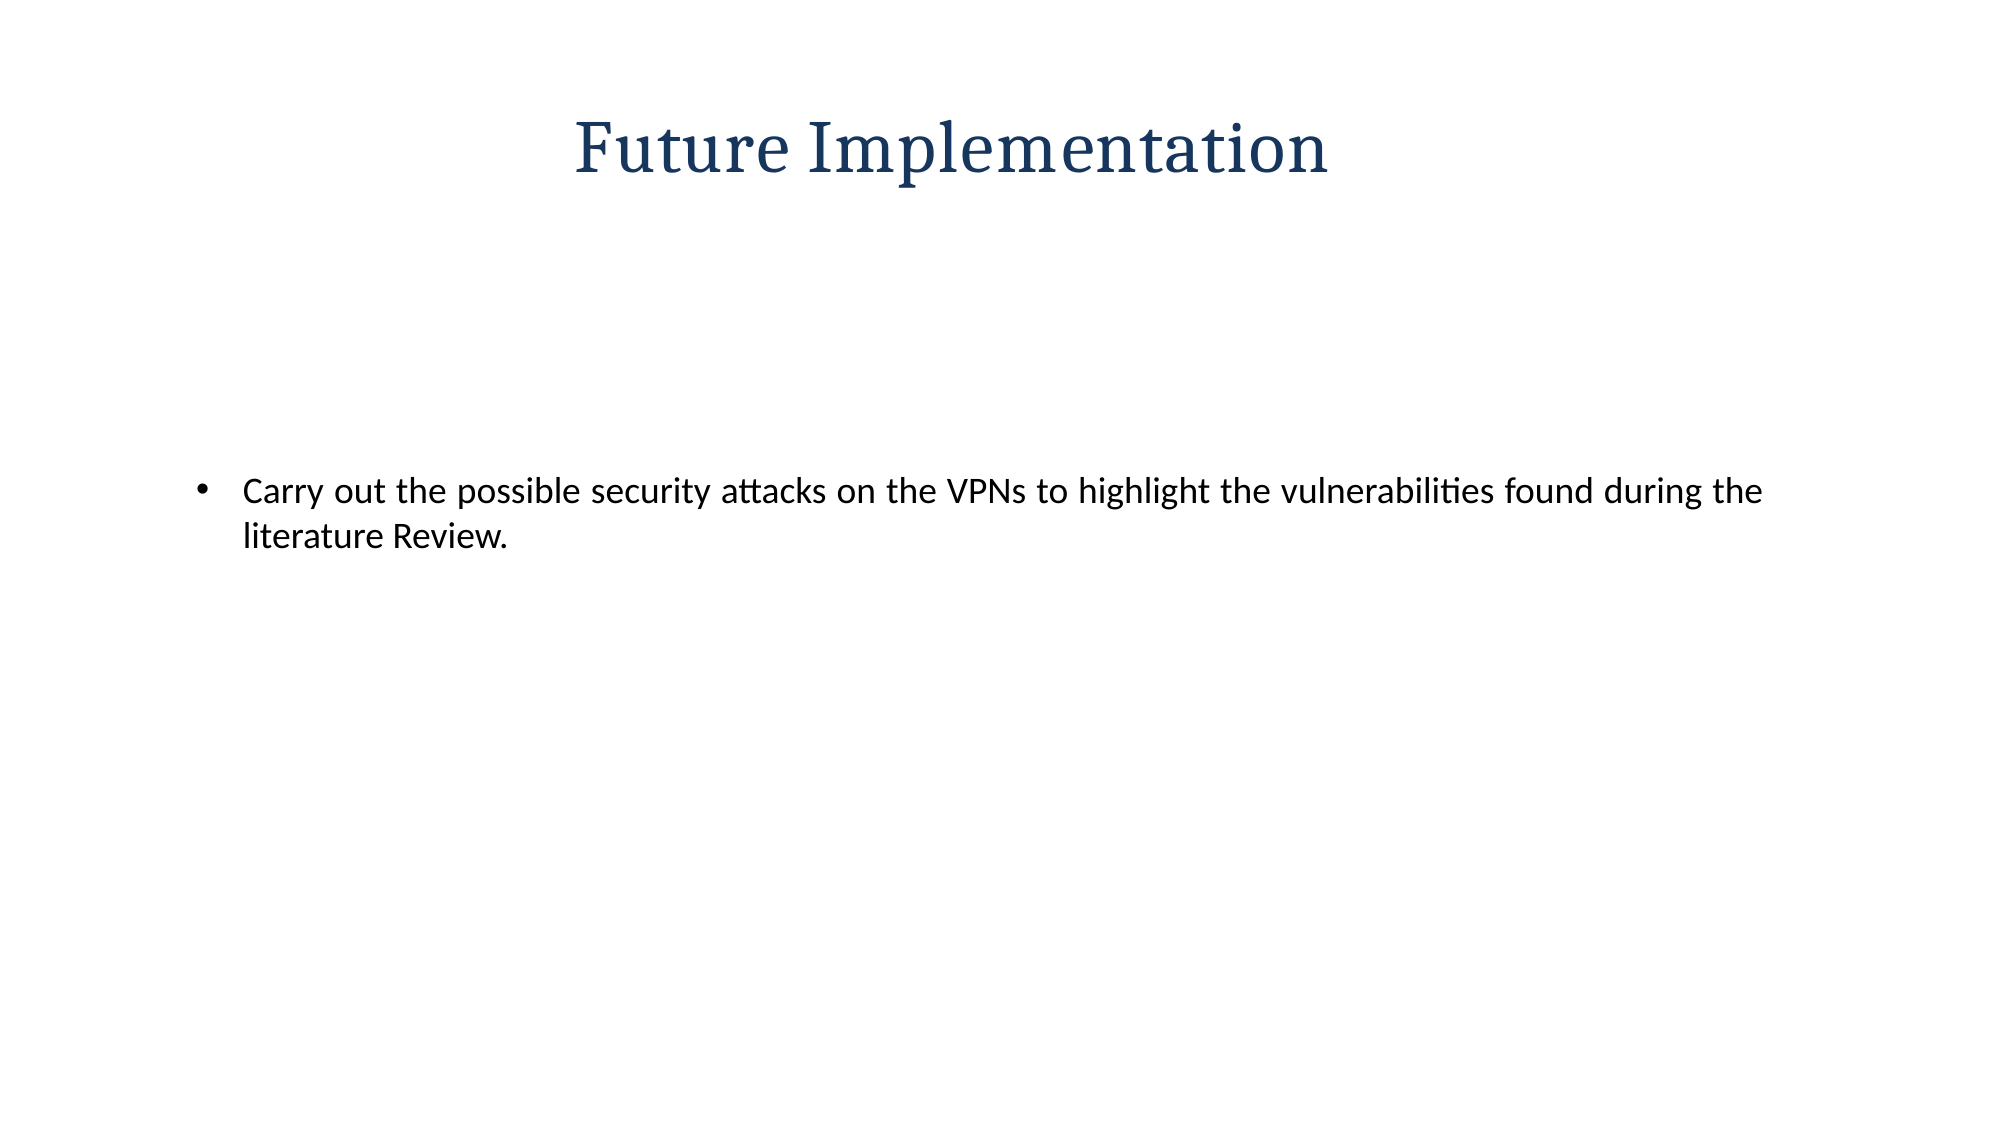

Future Implementation
Carry out the possible security attacks on the VPNs to highlight the vulnerabilities found during the literature Review.